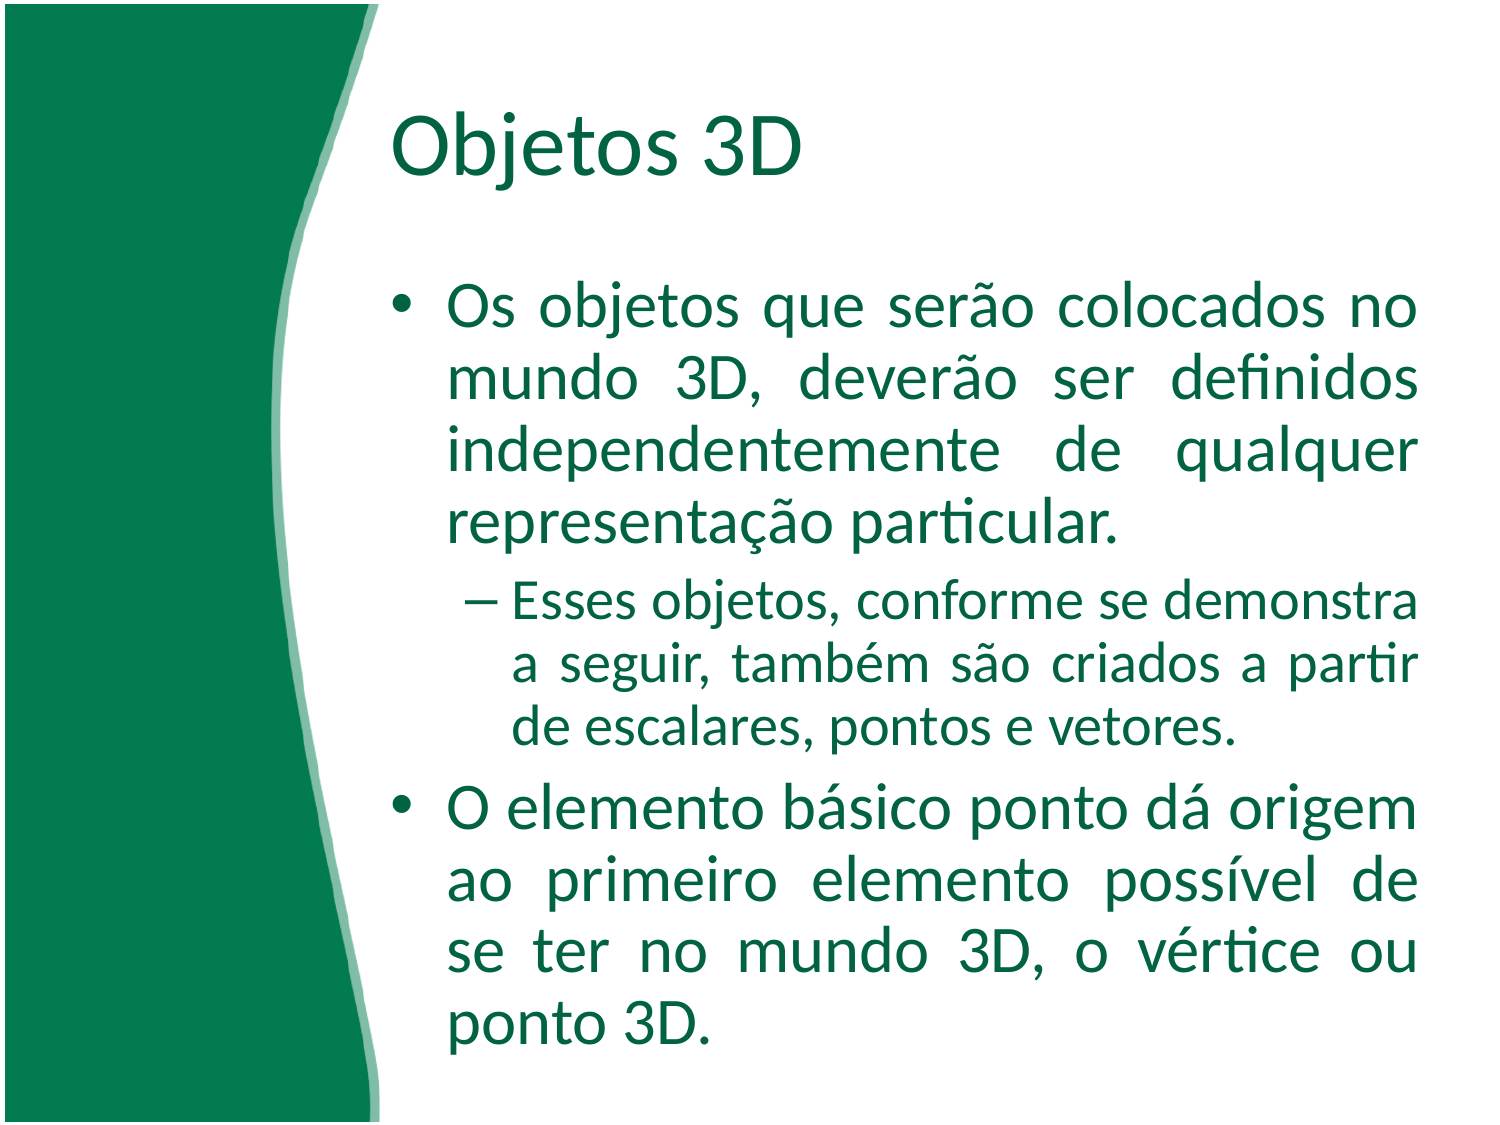

# Objetos 3D
Os objetos que serão colocados no mundo 3D, deverão ser definidos independentemente de qualquer representação particular.
Esses objetos, conforme se demonstra a seguir, também são criados a partir de escalares, pontos e vetores.
O elemento básico ponto dá origem ao primeiro elemento possível de se ter no mundo 3D, o vértice ou ponto 3D.